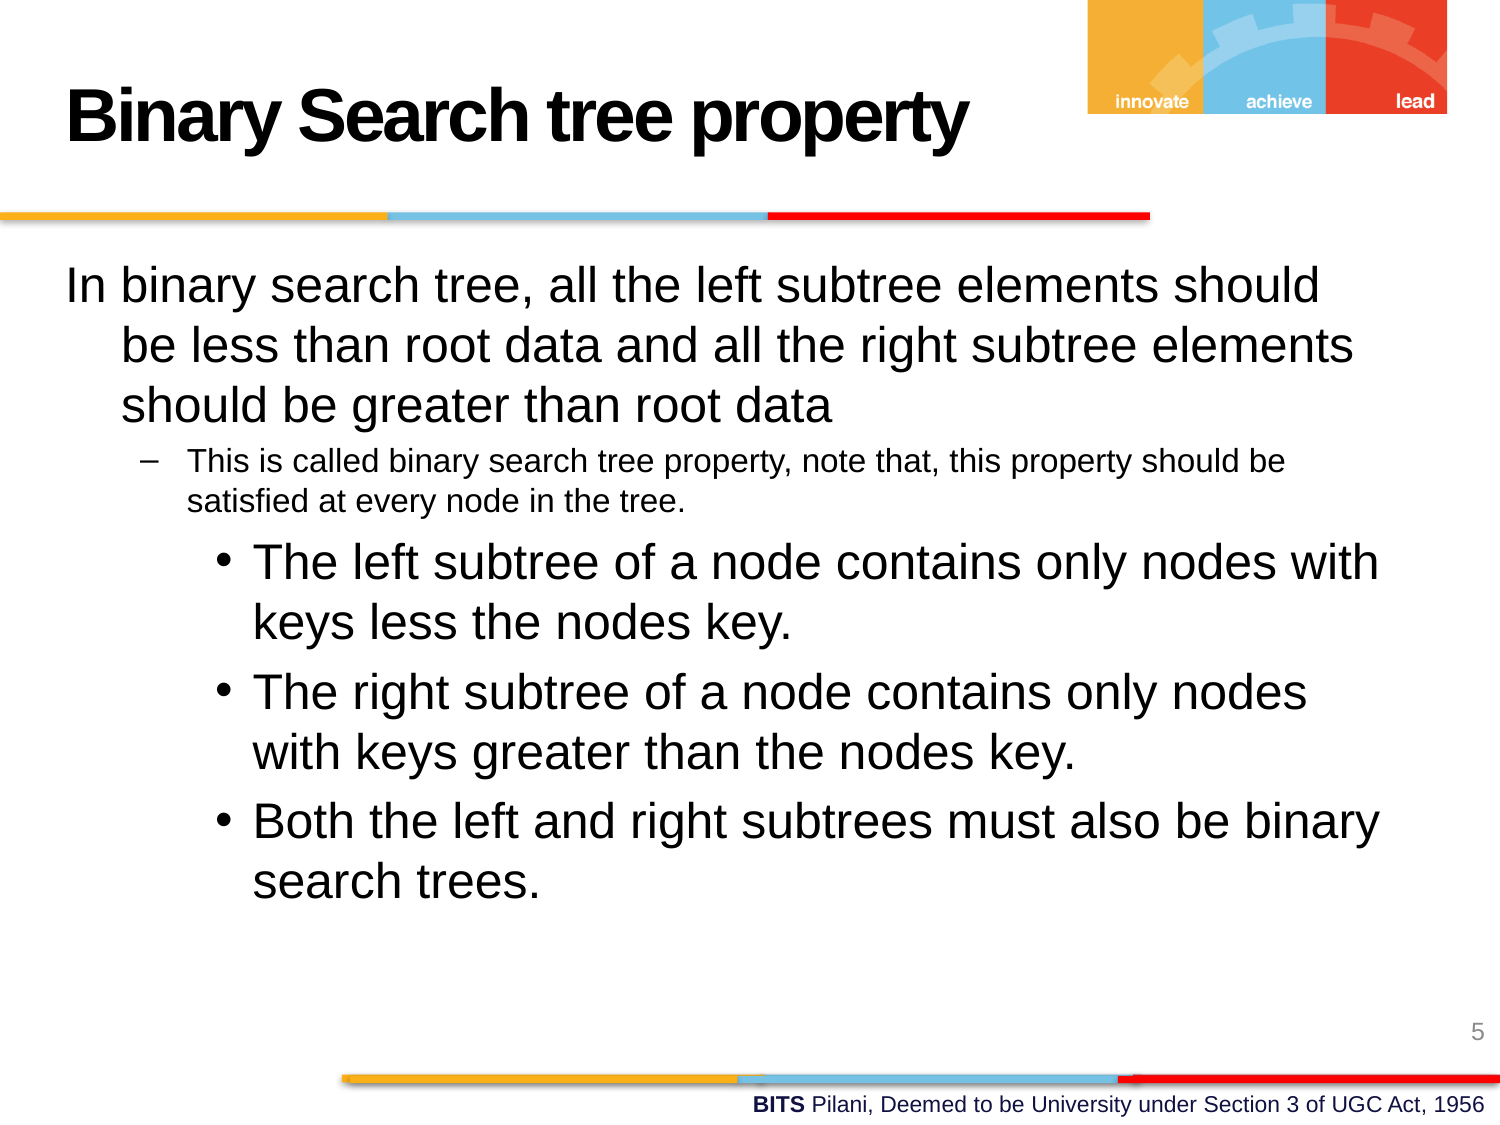

Binary Search tree property
In binary search tree, all the left subtree elements should be less than root data and all the right subtree elements should be greater than root data
This is called binary search tree property, note that, this property should be satisfied at every node in the tree.
The left subtree of a node contains only nodes with keys less the nodes key.
The right subtree of a node contains only nodes with keys greater than the nodes key.
Both the left and right subtrees must also be binary search trees.

5